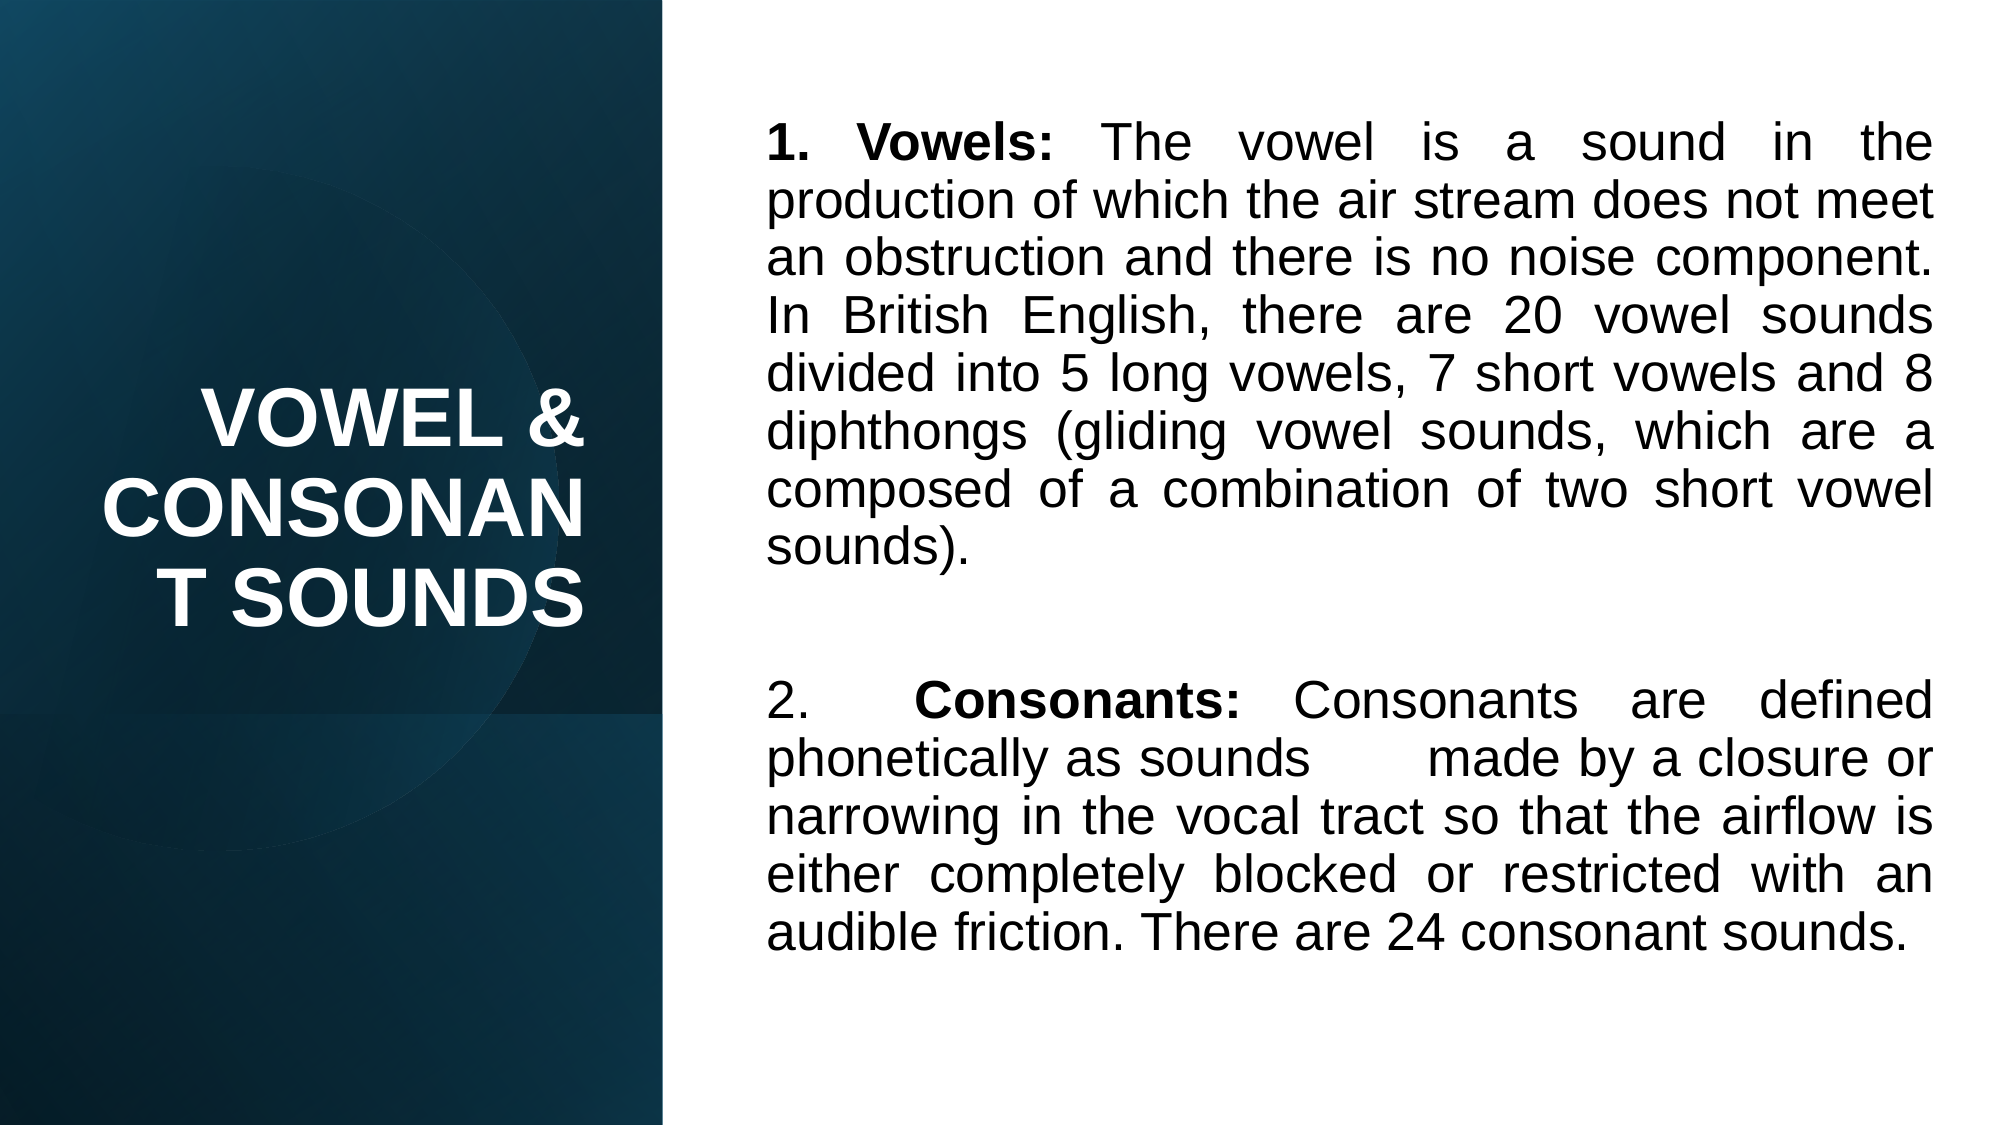

# VOWEL & CONSONANT SOUNDS
1. Vowels: The vowel is a sound in the production of which the air stream does not meet an obstruction and there is no noise component. In British English, there are 20 vowel sounds divided into 5 long vowels, 7 short vowels and 8 diphthongs (gliding vowel sounds, which are a composed of a combination of two short vowel sounds).

2.  Consonants: Consonants are defined phonetically as sounds       made by a closure or narrowing in the vocal tract so that the airflow is either completely blocked or restricted with an audible friction. There are 24 consonant sounds.